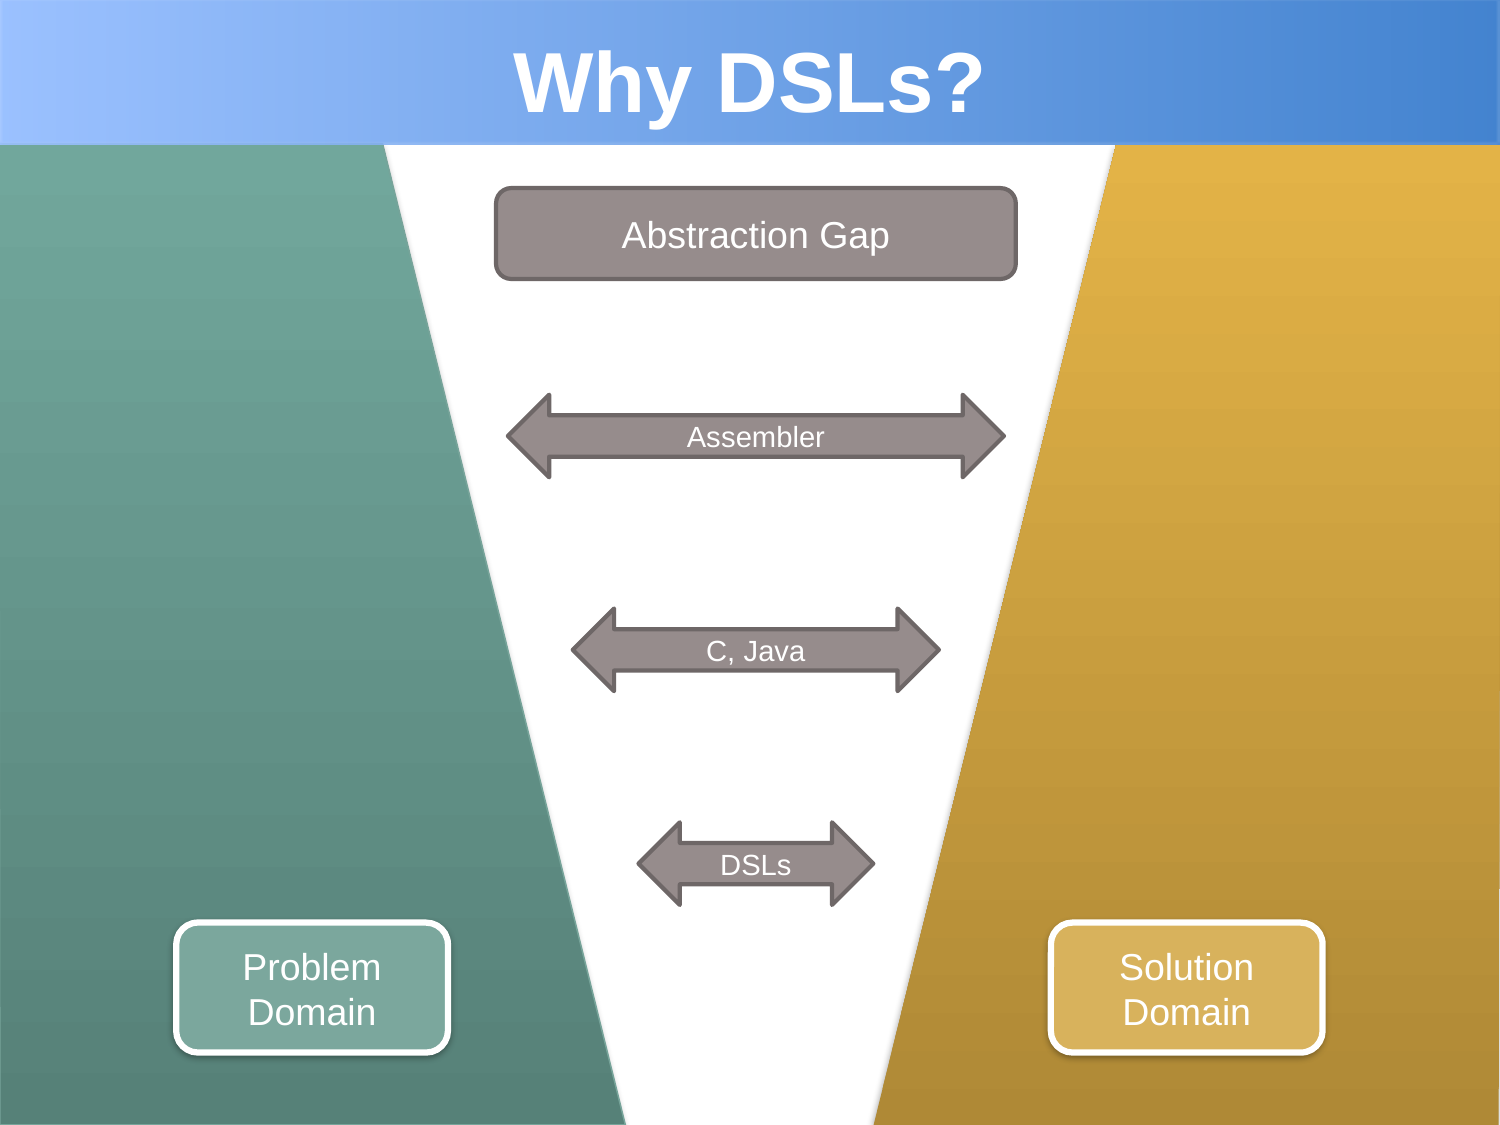

# Why DSLs?

Abstraction Gap
Assembler
C, Java
DSLs
Problem
Domain
Solution
Domain